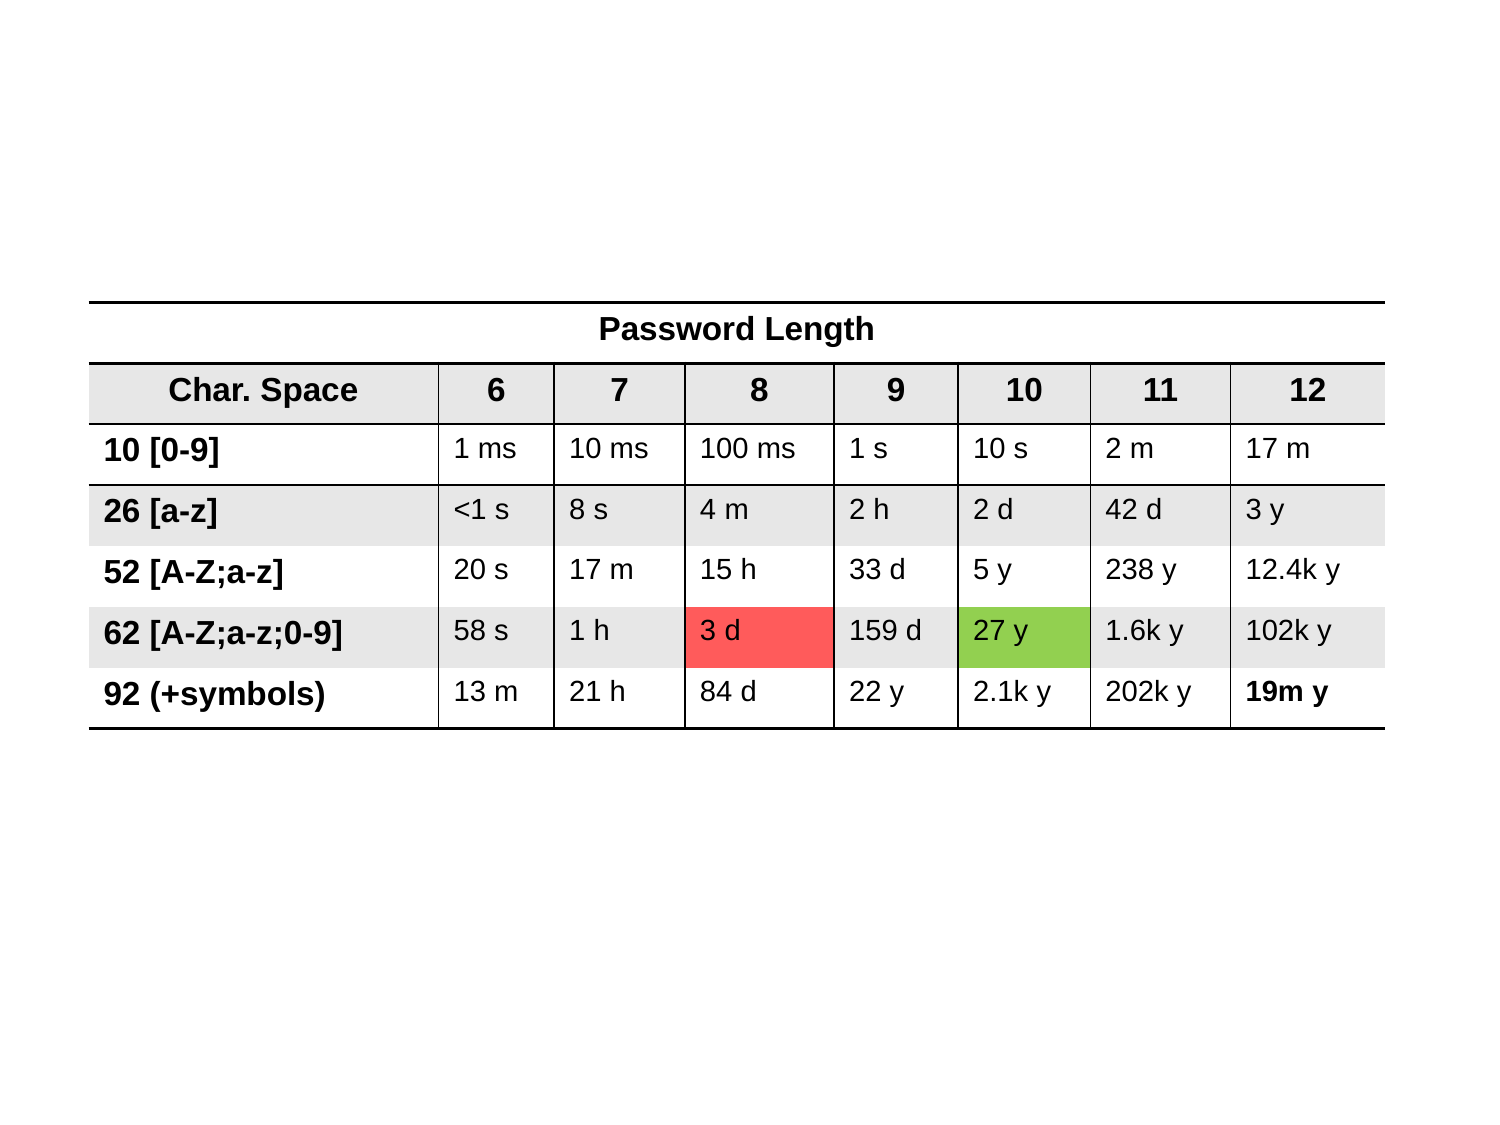

| Password Length |  |  |  |  |  |  |  |
| --- | --- | --- | --- | --- | --- | --- | --- |
| Char. Space | 6 | 7 | 8 | 9 | 10 | 11 | 12 |
| 10 [0-9] | 1 ms | 10 ms | 100 ms | 1 s | 10 s | 2 m | 17 m |
| 26 [a-z] | <1 s | 8 s | 4 m | 2 h | 2 d | 42 d | 3 y |
| 52 [A-Z;a-z] | 20 s | 17 m | 15 h | 33 d | 5 y | 238 y | 12.4k y |
| 62 [A-Z;a-z;0-9] | 58 s | 1 h | 3 d | 159 d | 27 y | 1.6k y | 102k y |
| 92 (+symbols) | 13 m | 21 h | 84 d | 22 y | 2.1k y | 202k y | 19m y |